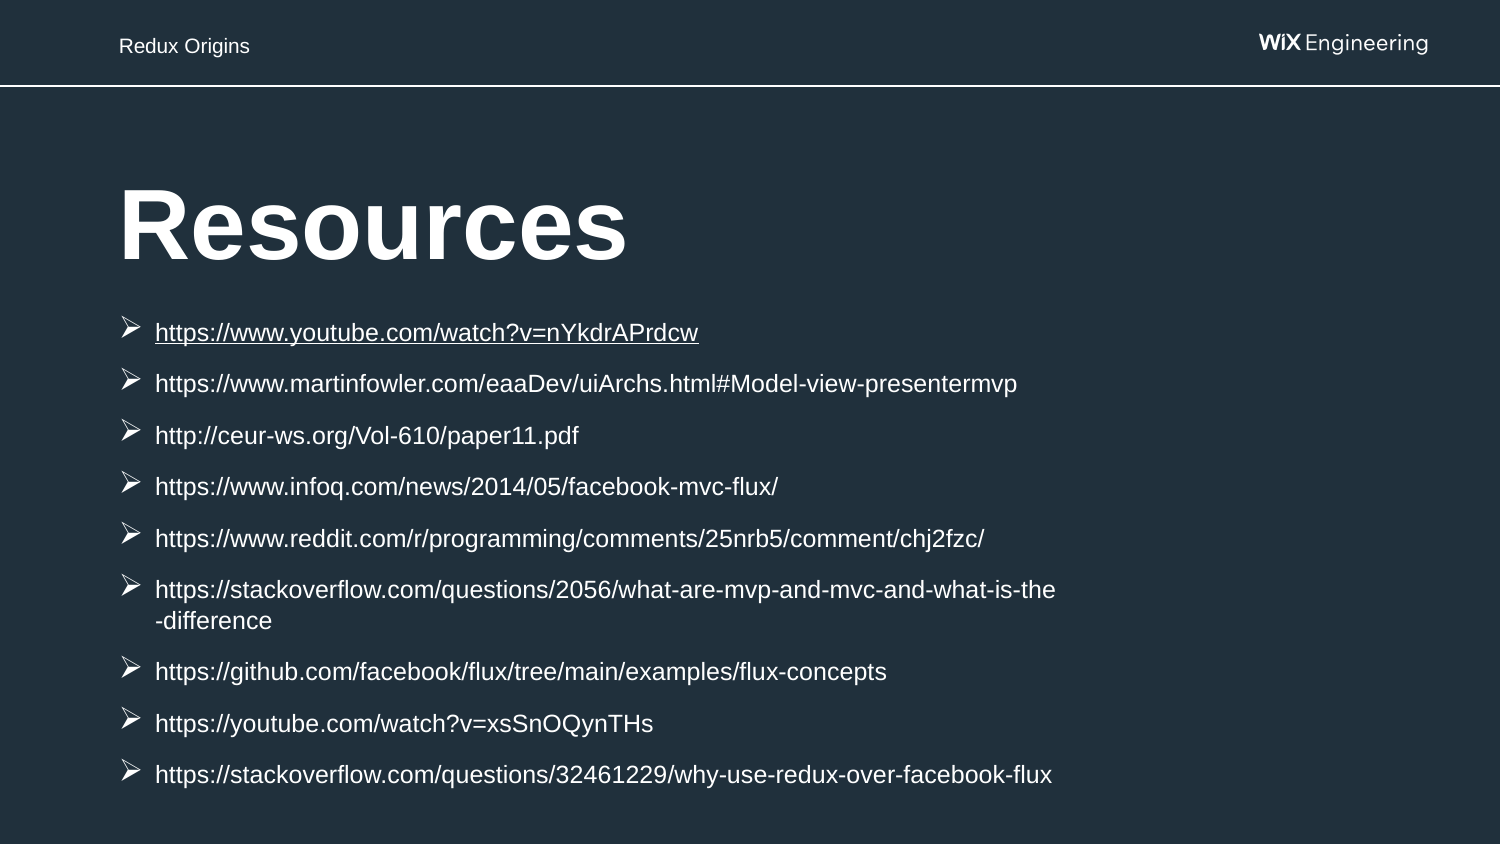

Resources
https://www.youtube.com/watch?v=nYkdrAPrdcw
https://www.martinfowler.com/eaaDev/uiArchs.html#Model-view-presentermvp
http://ceur-ws.org/Vol-610/paper11.pdf
https://www.infoq.com/news/2014/05/facebook-mvc-flux/
https://www.reddit.com/r/programming/comments/25nrb5/comment/chj2fzc/
https://stackoverflow.com/questions/2056/what-are-mvp-and-mvc-and-what-is-the-difference
https://github.com/facebook/flux/tree/main/examples/flux-concepts
https://youtube.com/watch?v=xsSnOQynTHs
https://stackoverflow.com/questions/32461229/why-use-redux-over-facebook-flux